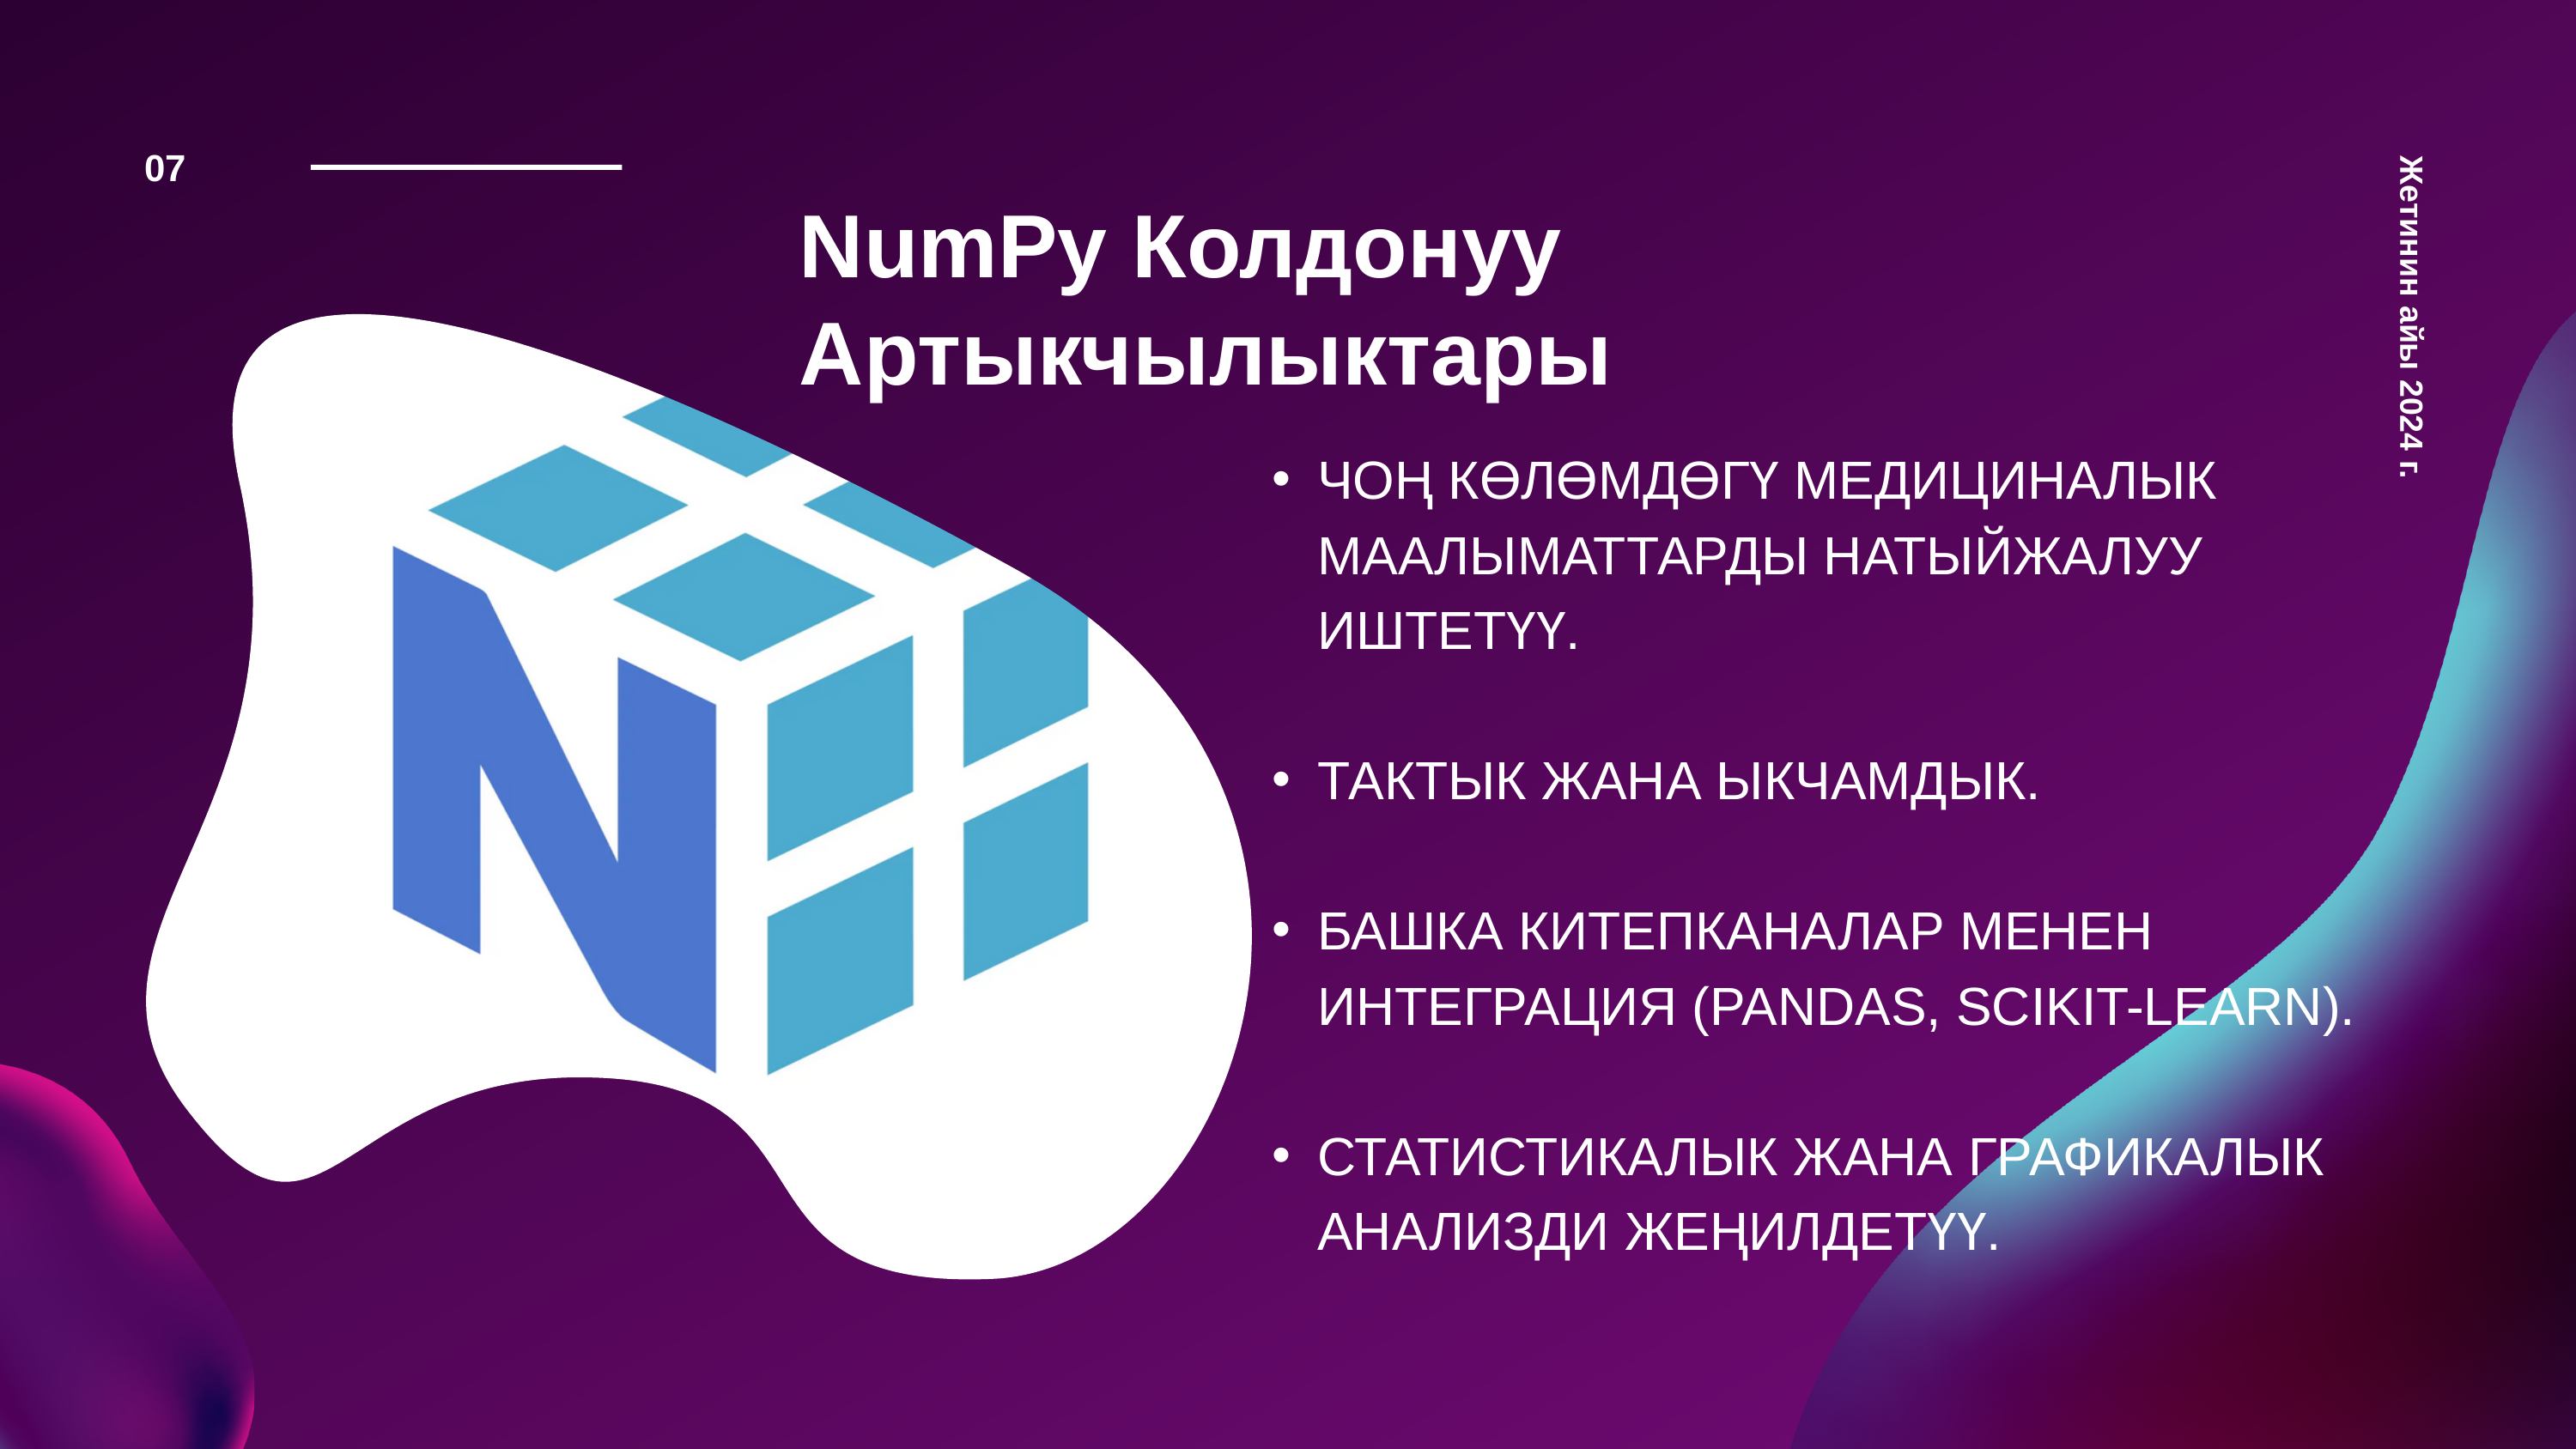

07
NumPy Колдонуу Артыкчылыктары

 Жетинин айы 2024 г.
ЧОҢ КӨЛӨМДӨГҮ МЕДИЦИНАЛЫК МААЛЫМАТТАРДЫ НАТЫЙЖАЛУУ ИШТЕТҮҮ.

ТАКТЫК ЖАНА ЫКЧАМДЫК.

БАШКА КИТЕПКАНАЛАР МЕНЕН ИНТЕГРАЦИЯ (PANDAS, SCIKIT-LEARN).

СТАТИСТИКАЛЫК ЖАНА ГРАФИКАЛЫК АНАЛИЗДИ ЖЕҢИЛДЕТҮҮ.